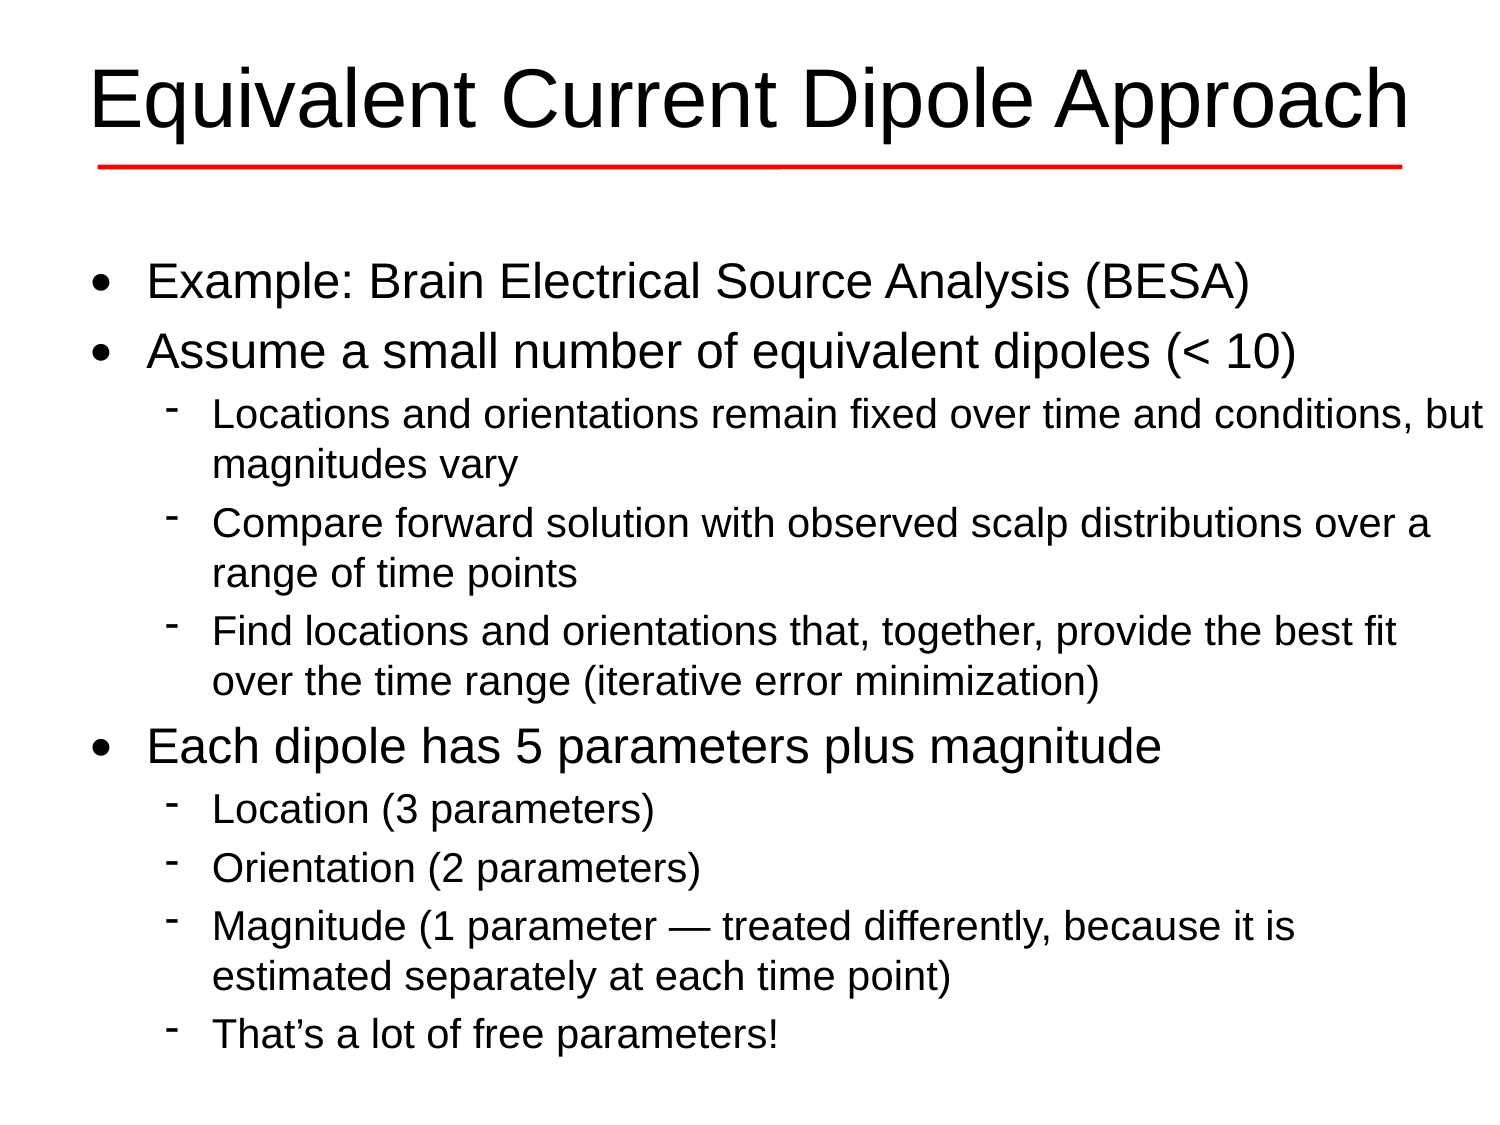

# Equivalent Current Dipole Approach

Example: Brain Electrical Source Analysis (BESA)
Assume a small number of equivalent dipoles (< 10)
Locations and orientations remain fixed over time and conditions, but magnitudes vary
Compare forward solution with observed scalp distributions over a range of time points
Find locations and orientations that, together, provide the best fit over the time range (iterative error minimization)
Each dipole has 5 parameters plus magnitude
Location (3 parameters)
Orientation (2 parameters)
Magnitude (1 parameter — treated differently, because it is estimated separately at each time point)
That’s a lot of free parameters!